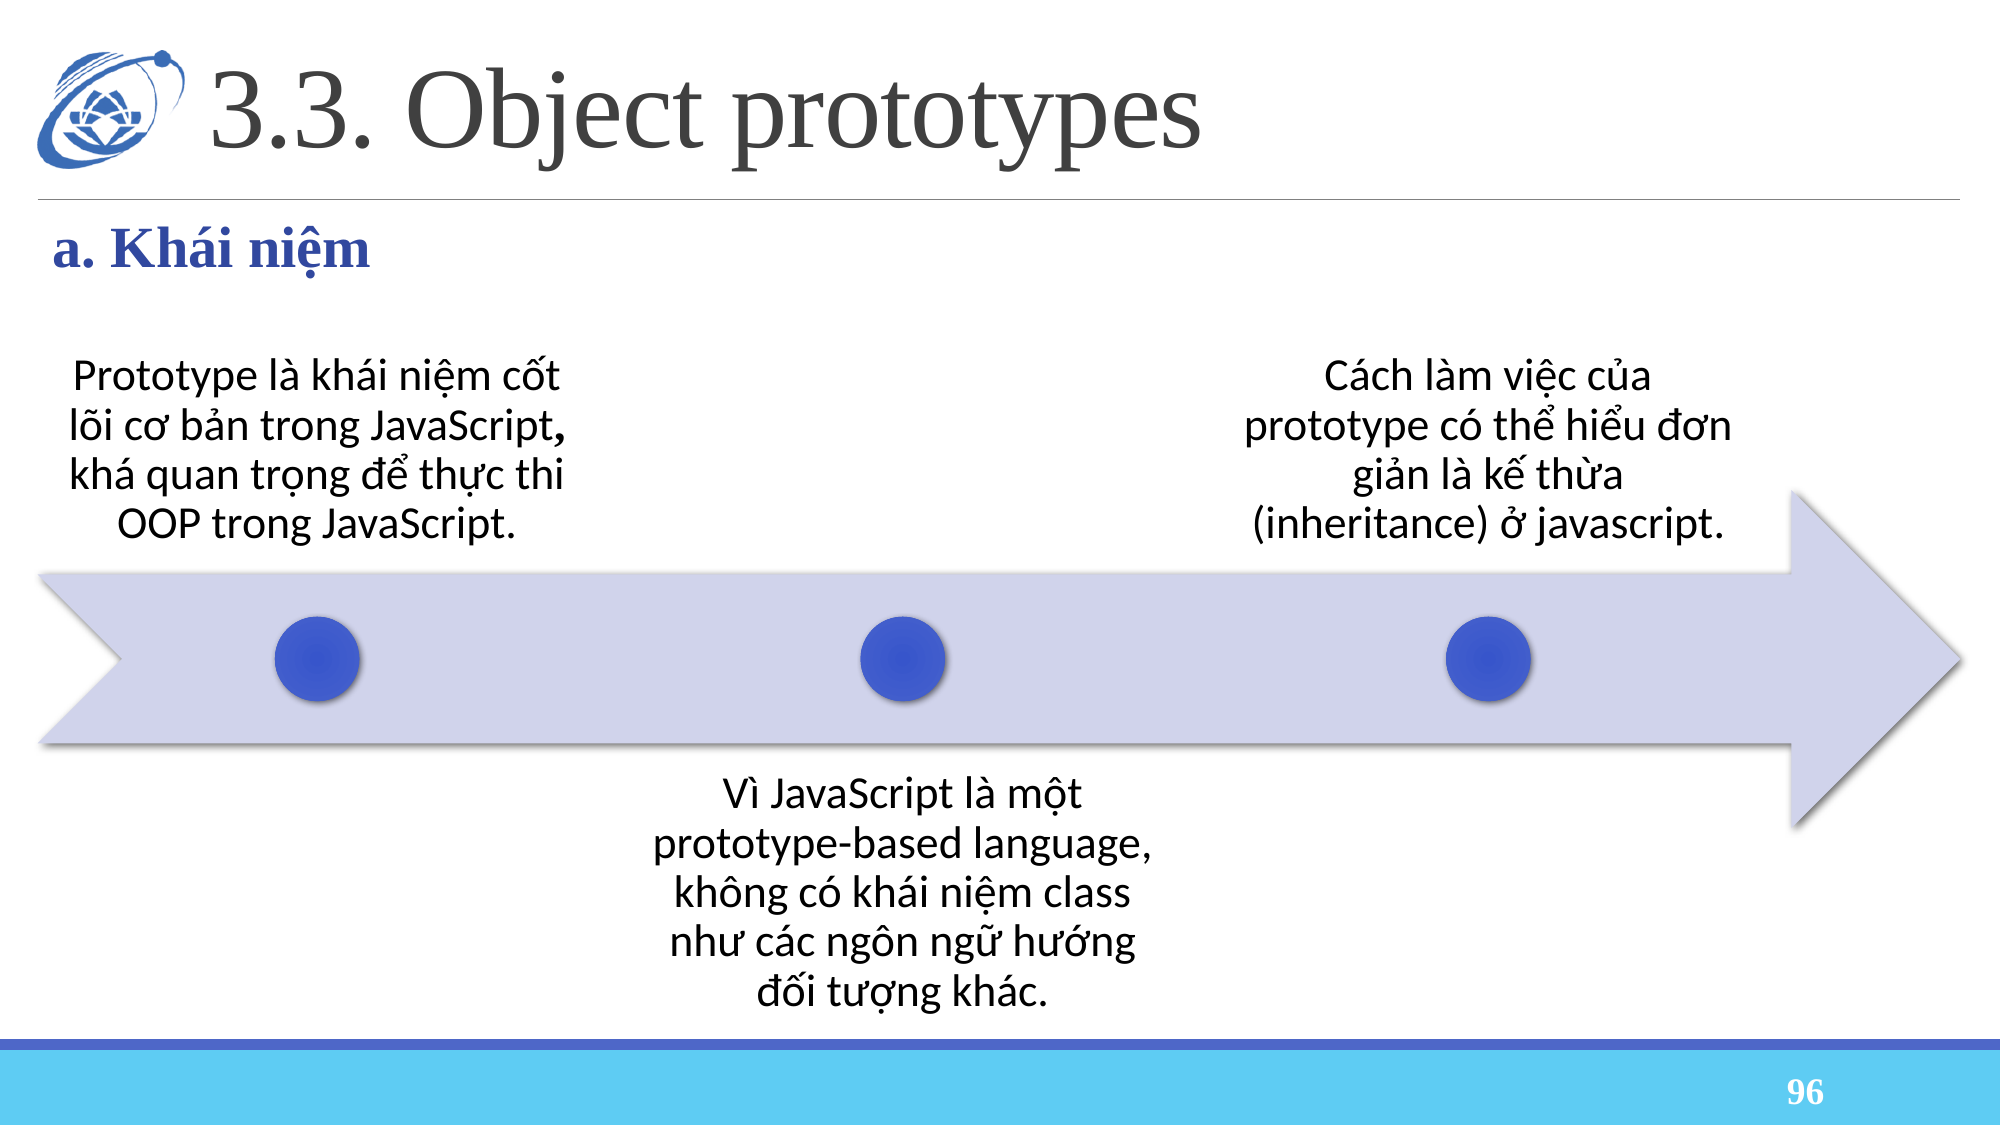

# 3.3. Object prototypes
a. Khái niệm
Prototype là khái niệm cốt lõi cơ bản trong JavaScript, khá quan trọng để thực thi OOP trong JavaScript.
Vì JavaScript là một prototype-based language, không có khái niệm class như các ngôn ngữ hướng đối tượng khác.
Cách làm việc của prototype có thể hiểu đơn giản là kế thừa (inheritance) ở javascript.
96